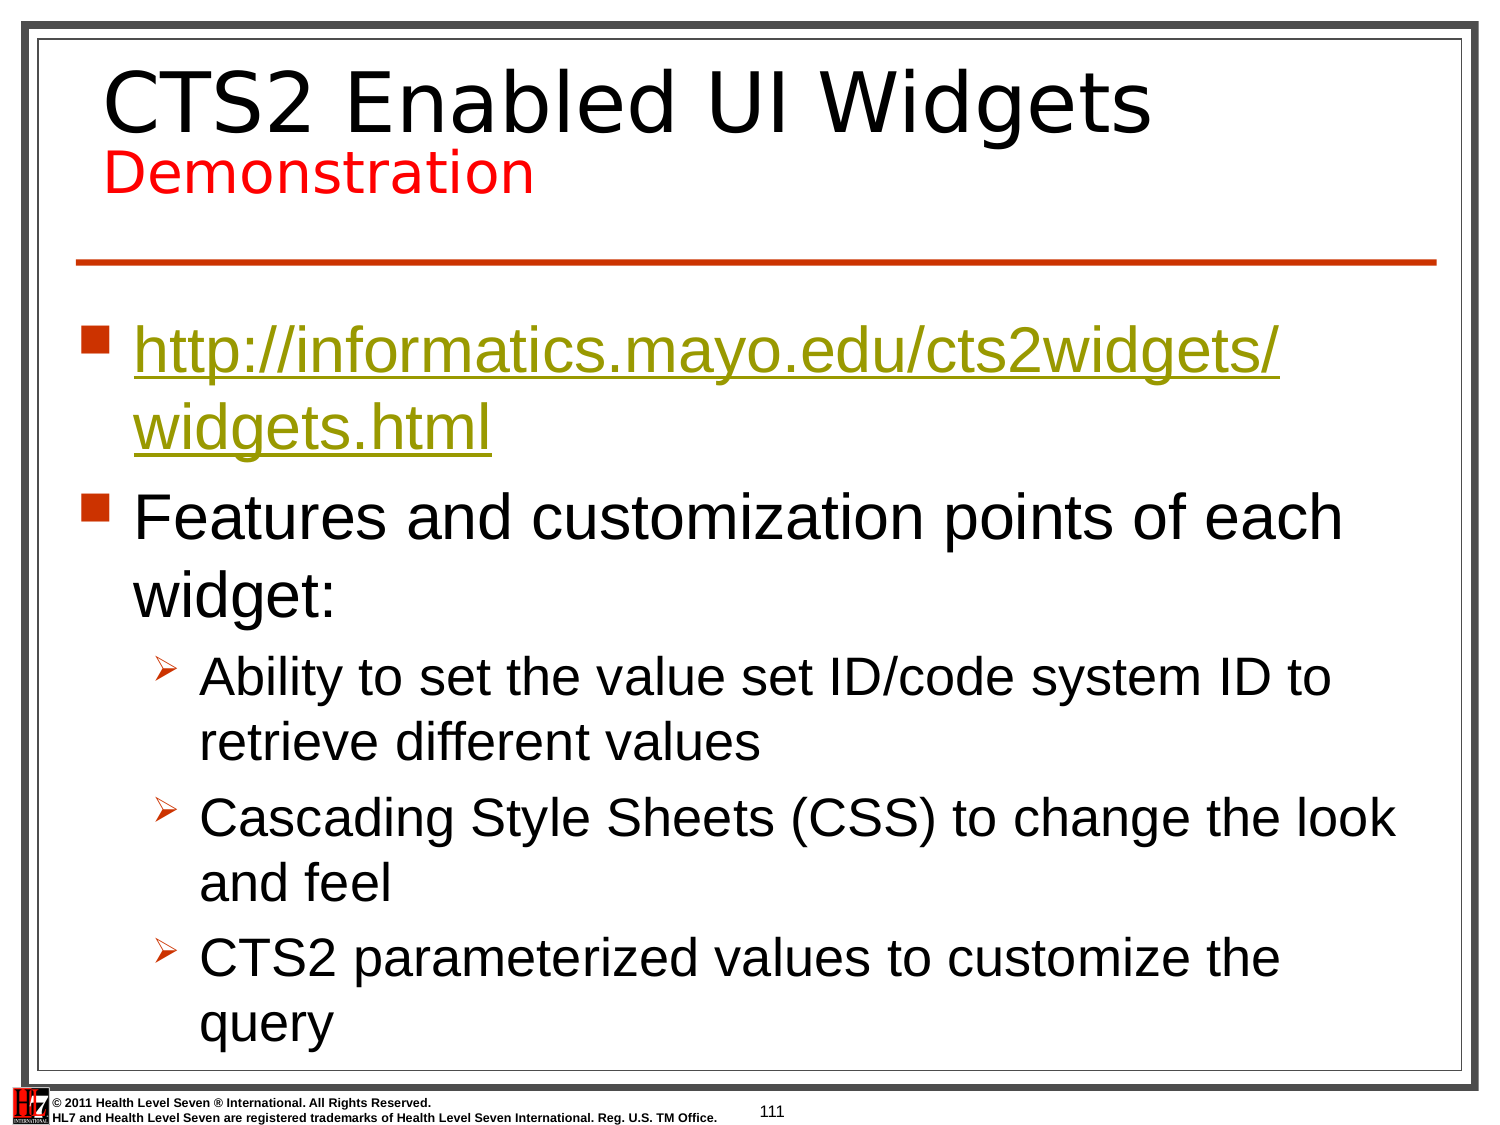

# CTS2 Enabled UI Widgets Demonstration
http://informatics.mayo.edu/cts2widgets/widgets.html
Features and customization points of each widget:
Ability to set the value set ID/code system ID to retrieve different values
Cascading Style Sheets (CSS) to change the look and feel
CTS2 parameterized values to customize the query
111